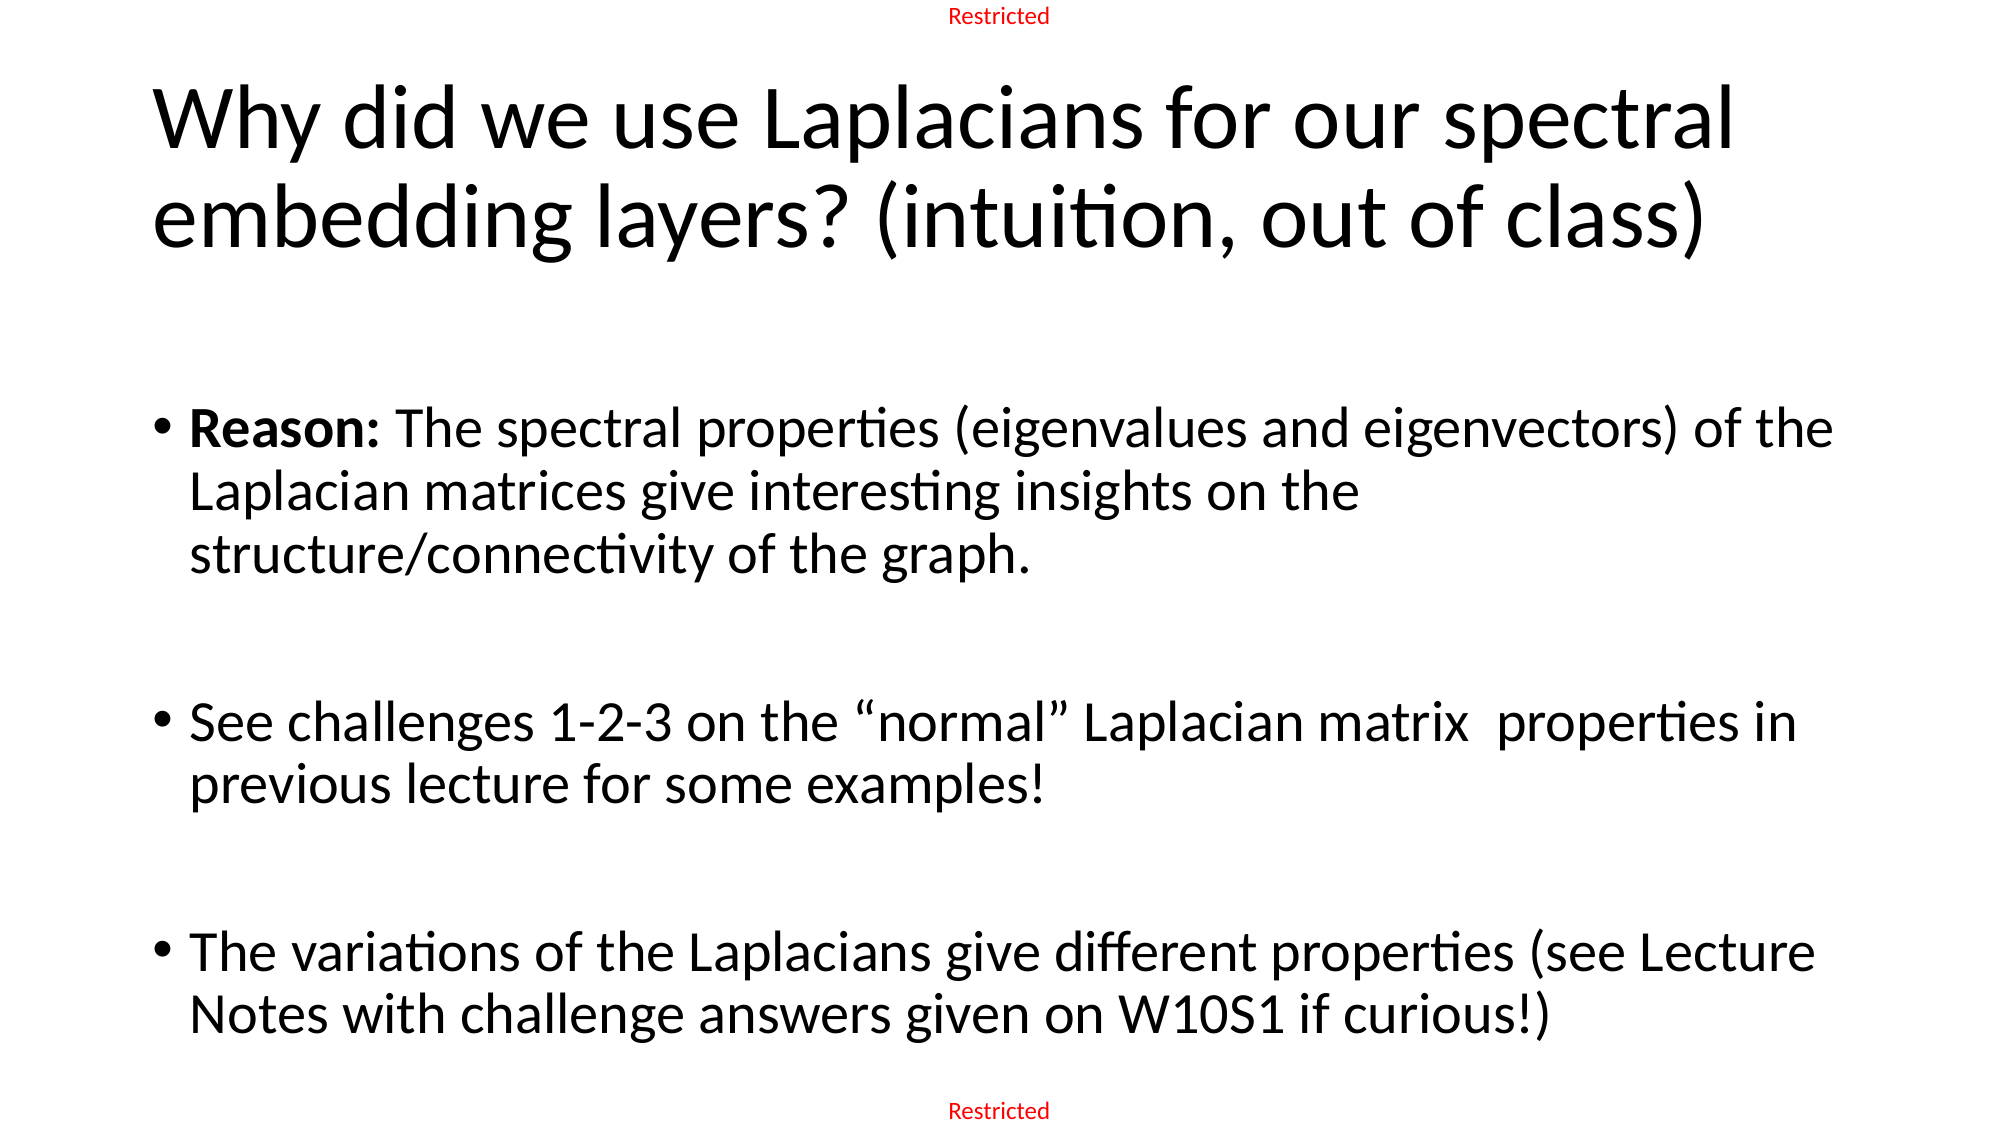

# Why did we use Laplacians for our spectral embedding layers? (intuition, out of class)

Reason: The spectral properties (eigenvalues and eigenvectors) of the Laplacian matrices give interesting insights on the structure/connectivity of the graph.

See challenges 1-2-3 on the “normal” Laplacian matrix  properties in previous lecture for some examples!

The variations of the Laplacians give different properties (see Lecture Notes with challenge answers given on W10S1 if curious!)